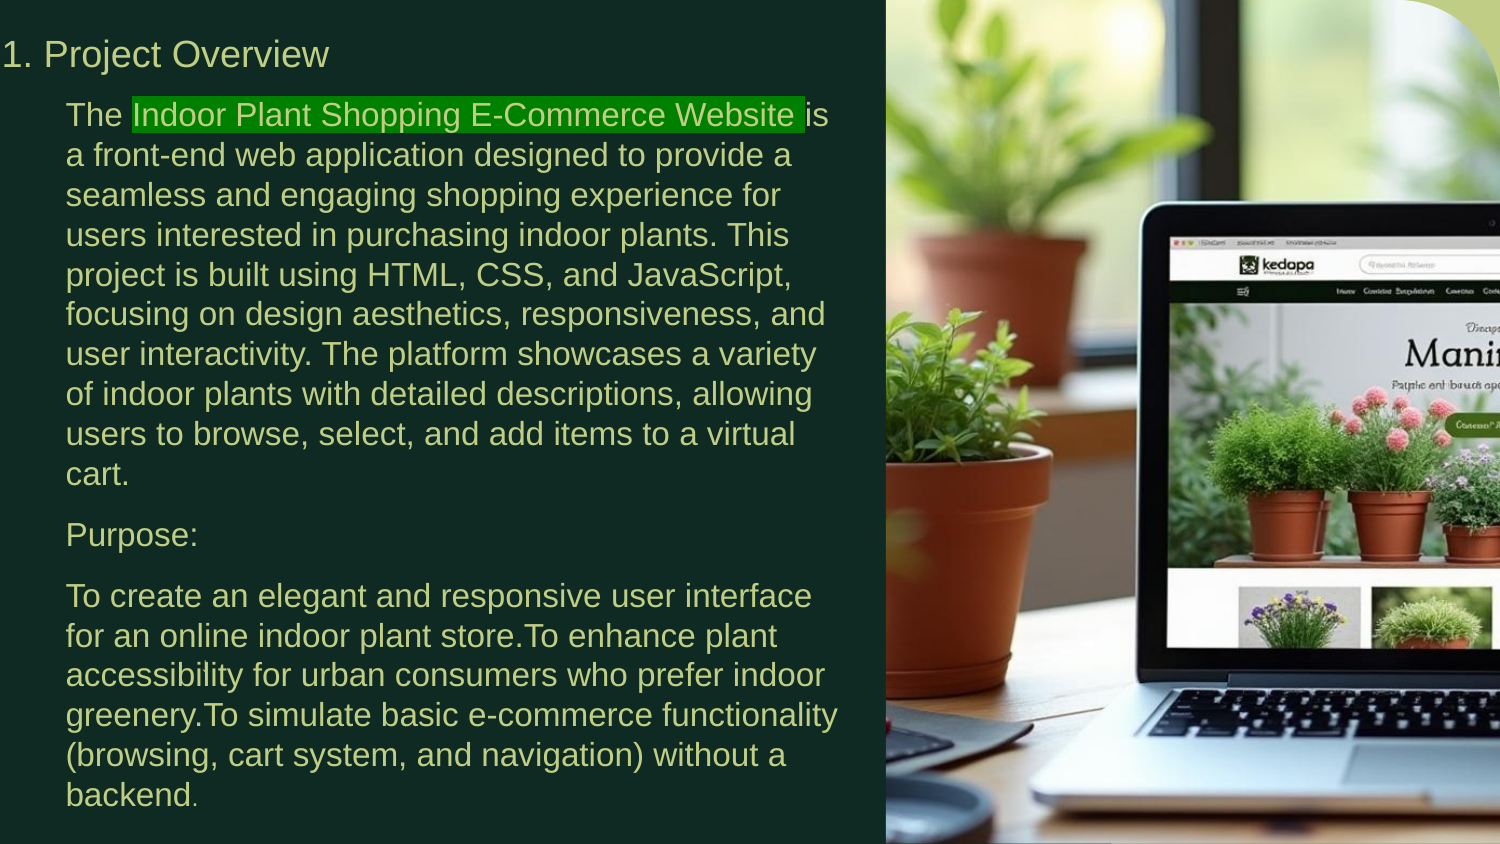

# 1. Project Overview
The Indoor Plant Shopping E-Commerce Website is a front-end web application designed to provide a seamless and engaging shopping experience for users interested in purchasing indoor plants. This project is built using HTML, CSS, and JavaScript, focusing on design aesthetics, responsiveness, and user interactivity. The platform showcases a variety of indoor plants with detailed descriptions, allowing users to browse, select, and add items to a virtual cart.
Purpose:
To create an elegant and responsive user interface for an online indoor plant store.To enhance plant accessibility for urban consumers who prefer indoor greenery.To simulate basic e-commerce functionality (browsing, cart system, and navigation) without a backend.
↓